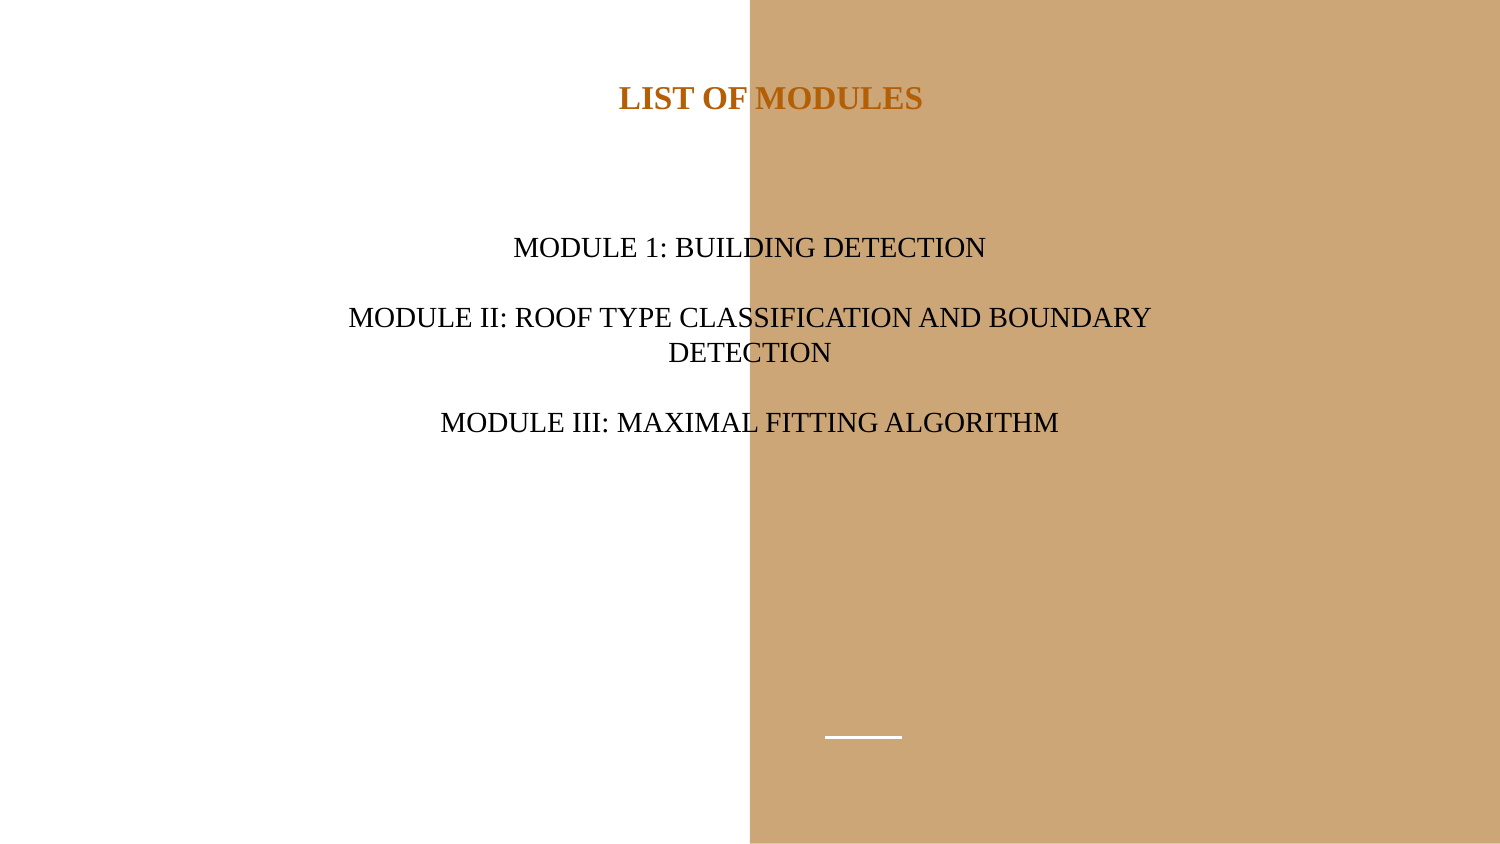

LIST OF MODULES
MODULE 1: BUILDING DETECTION

MODULE II: ROOF TYPE CLASSIFICATION AND BOUNDARY DETECTION

MODULE III: MAXIMAL FITTING ALGORITHM